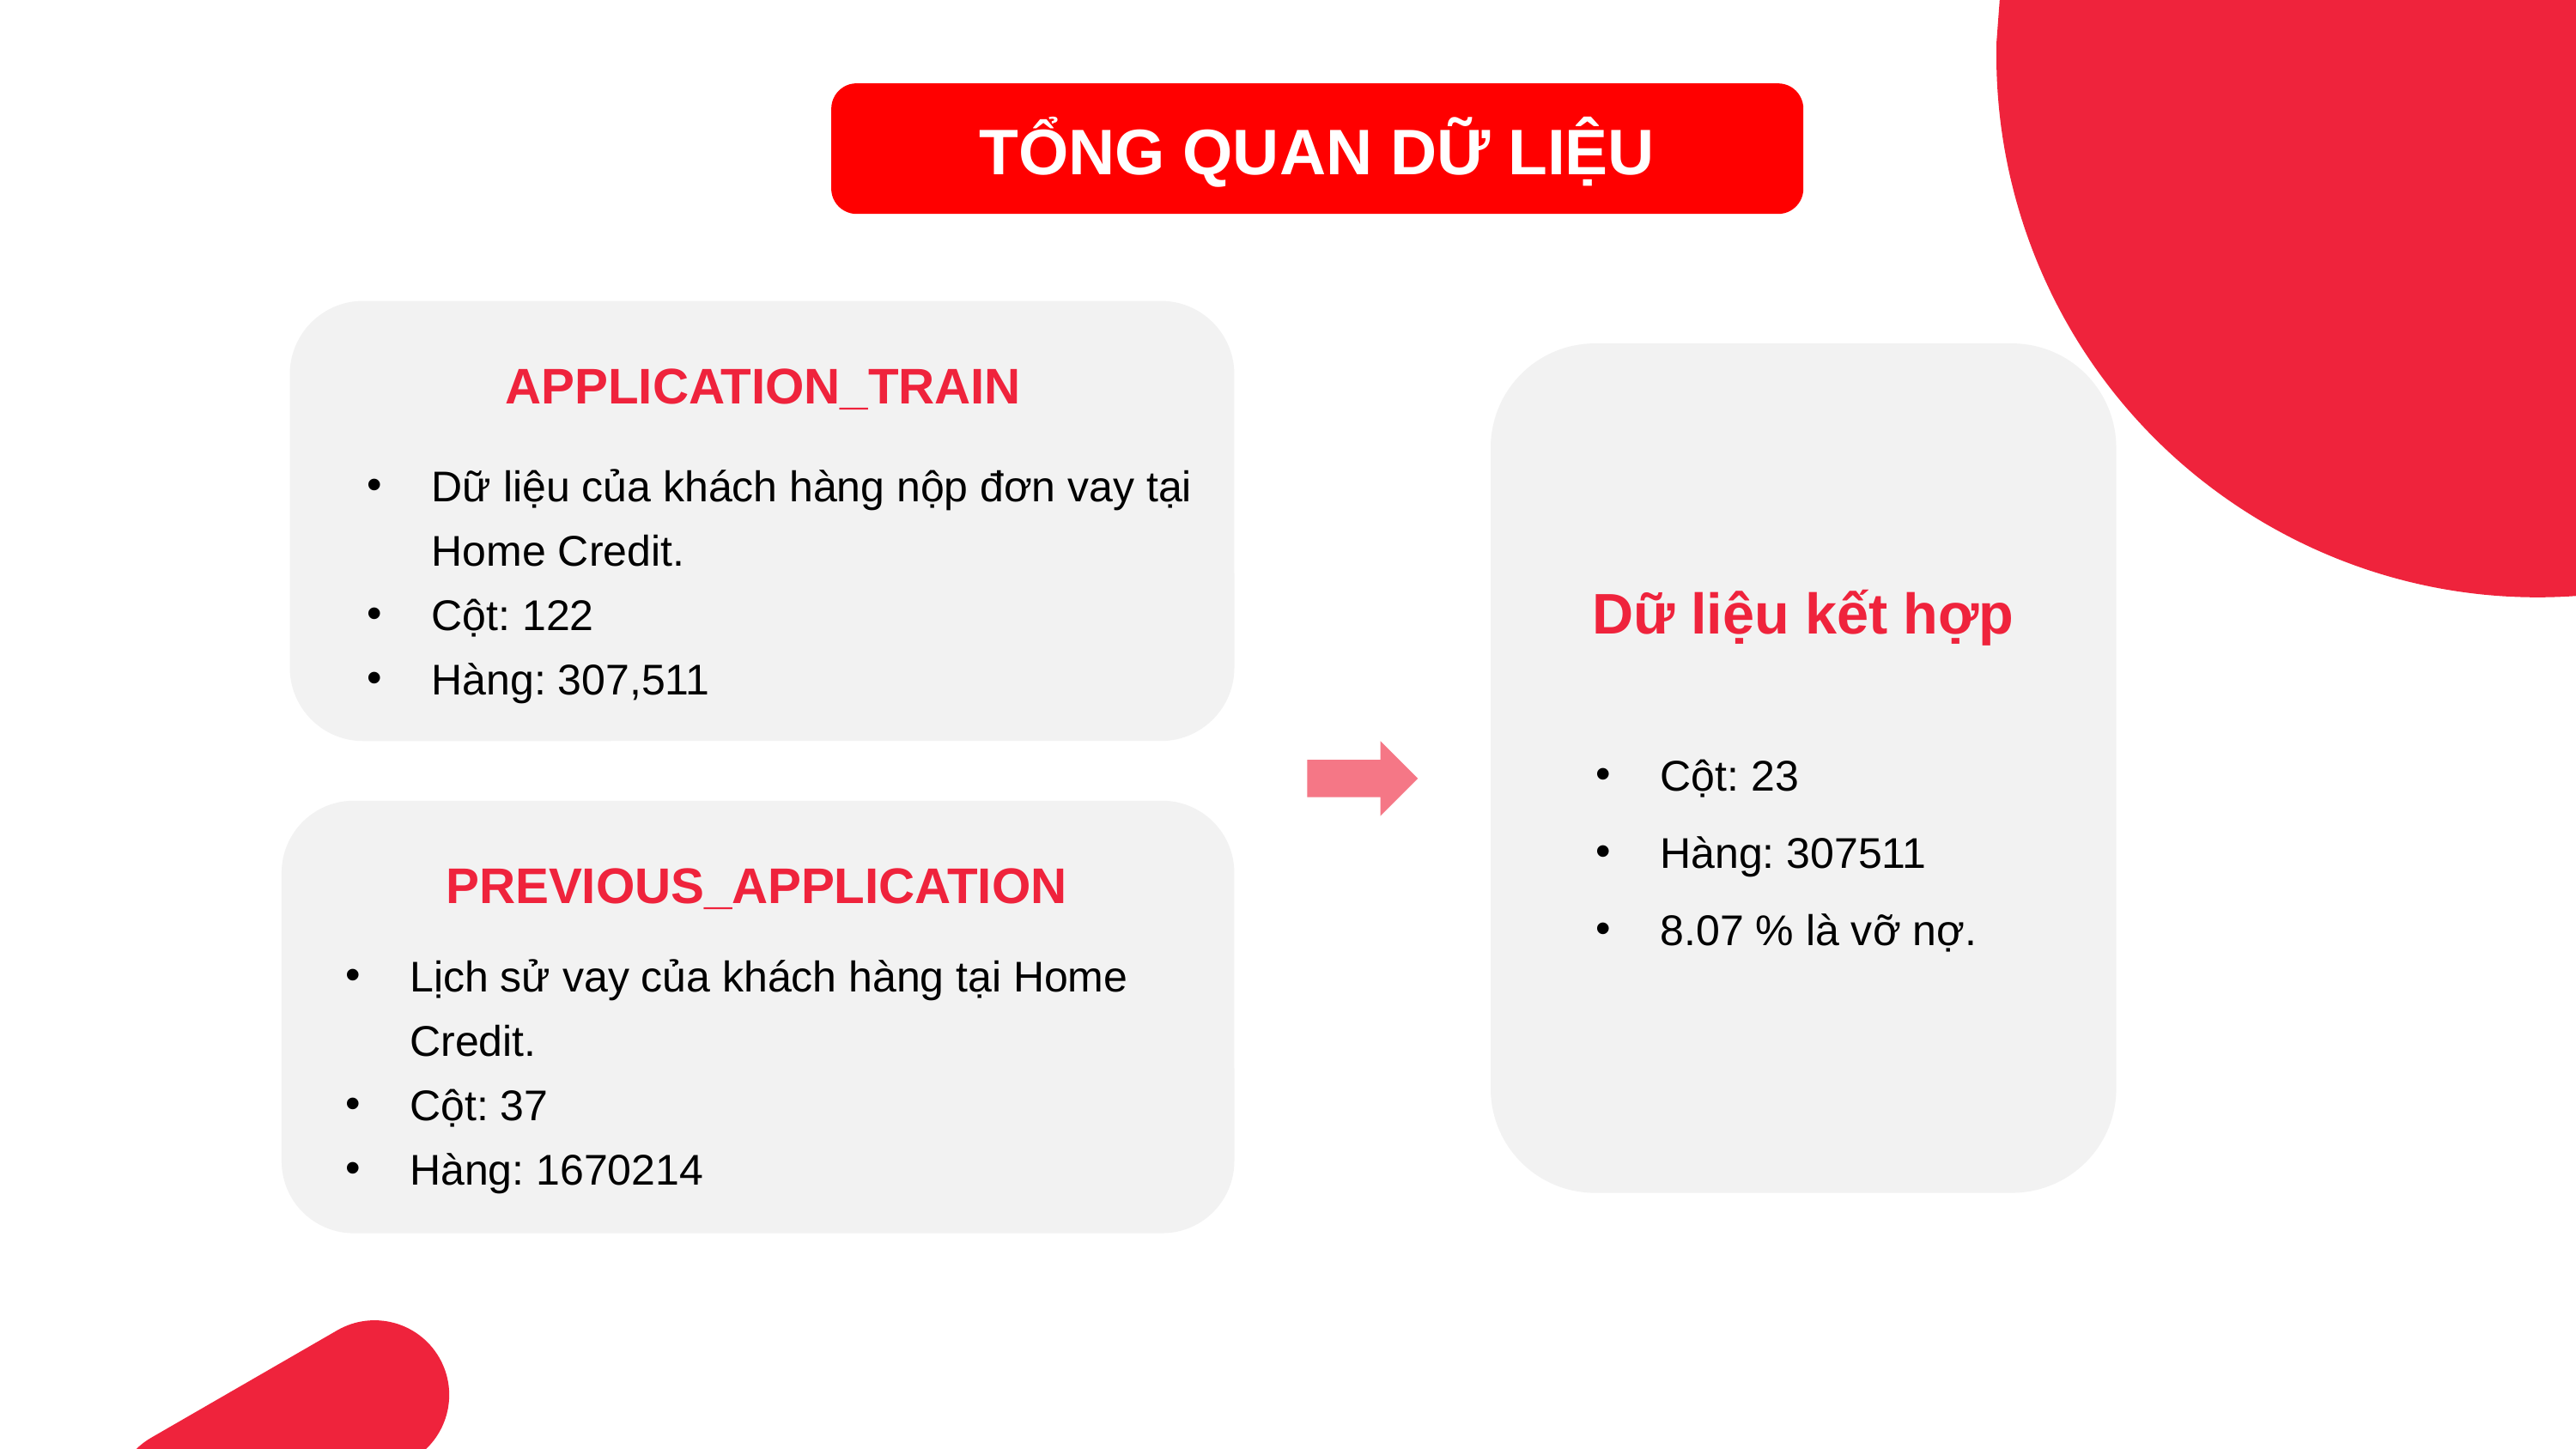

TỔNG QUAN DỮ LIỆU

APPLICATION_TRAIN

Dữ liệu của khách hàng nộp đơn vay tại Home Credit.
Cột: 122
Hàng: 307,511
Dữ liệu kết hợp
Cột: 23
Hàng: 307511
8.07 % là vỡ nợ.

PREVIOUS_APPLICATION
Lịch sử vay của khách hàng tại Home Credit.
Cột: 37
Hàng: 1670214